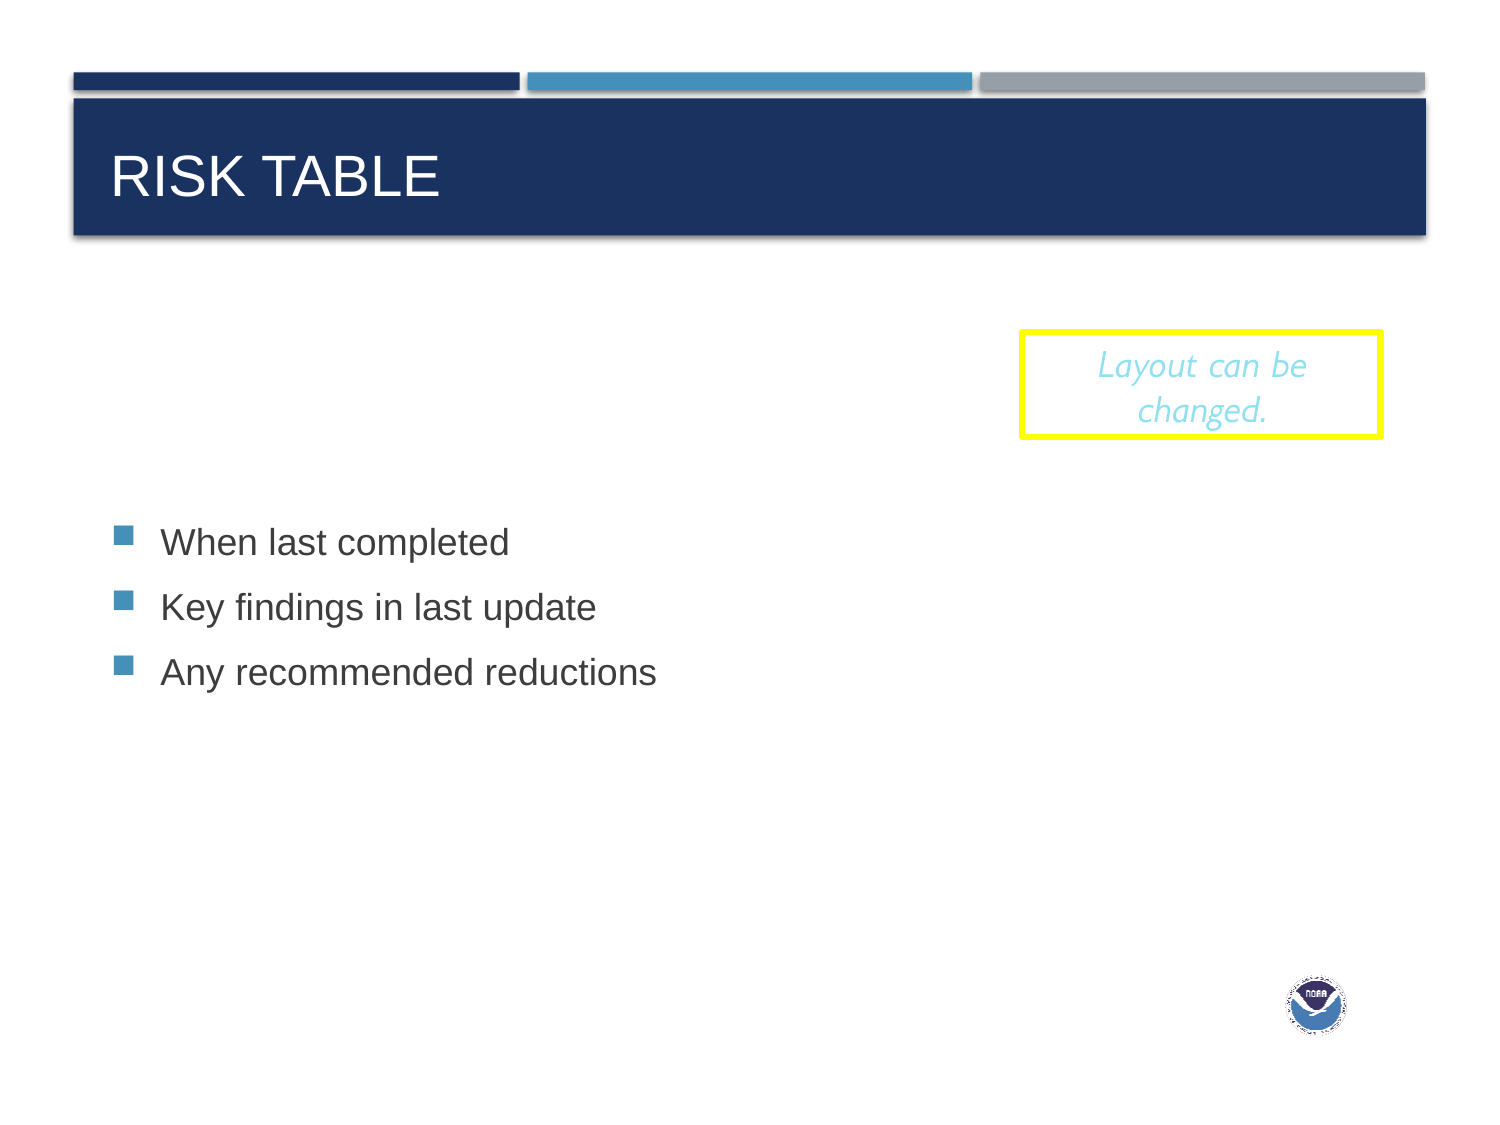

# Risk table

When last completed
Key findings in last update
Any recommended reductions
Layout can be changed.